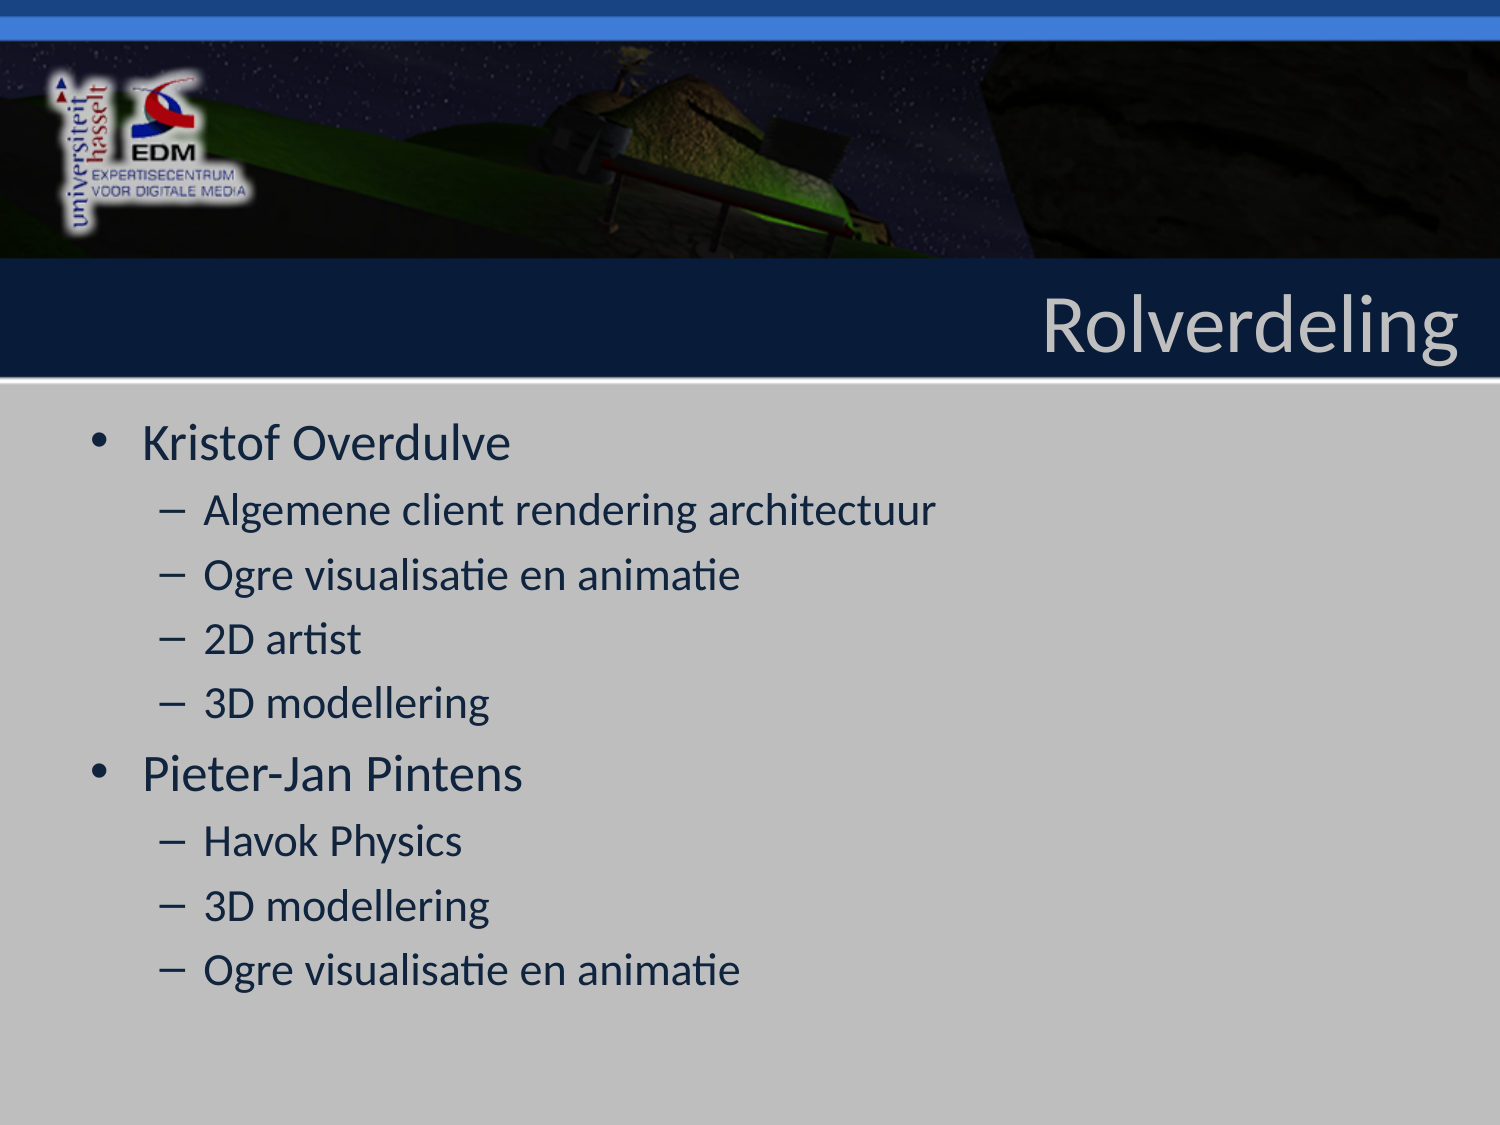

# Rolverdeling
Kristof Overdulve
Algemene client rendering architectuur
Ogre visualisatie en animatie
2D artist
3D modellering
Pieter-Jan Pintens
Havok Physics
3D modellering
Ogre visualisatie en animatie